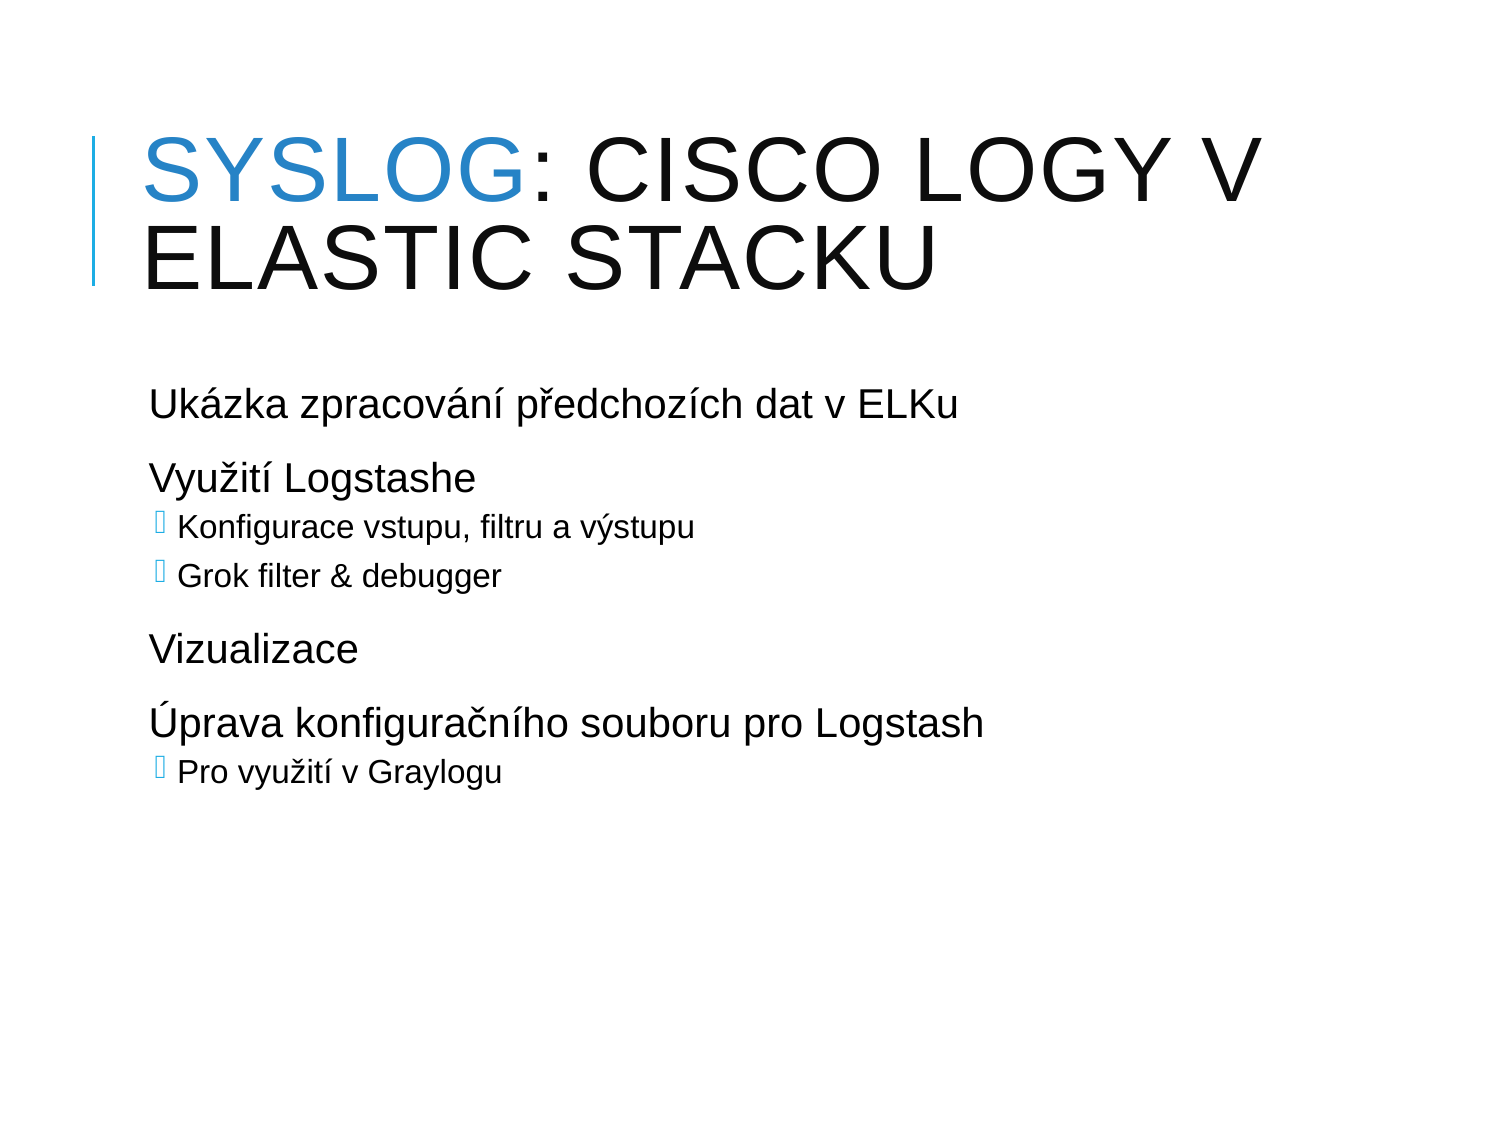

# SYSLOG: Cisco logy v Elastic Stacku
Ukázka zpracování předchozích dat v ELKu
Využití Logstashe
Konfigurace vstupu, filtru a výstupu
Grok filter & debugger
Vizualizace
Úprava konfiguračního souboru pro Logstash
Pro využití v Graylogu